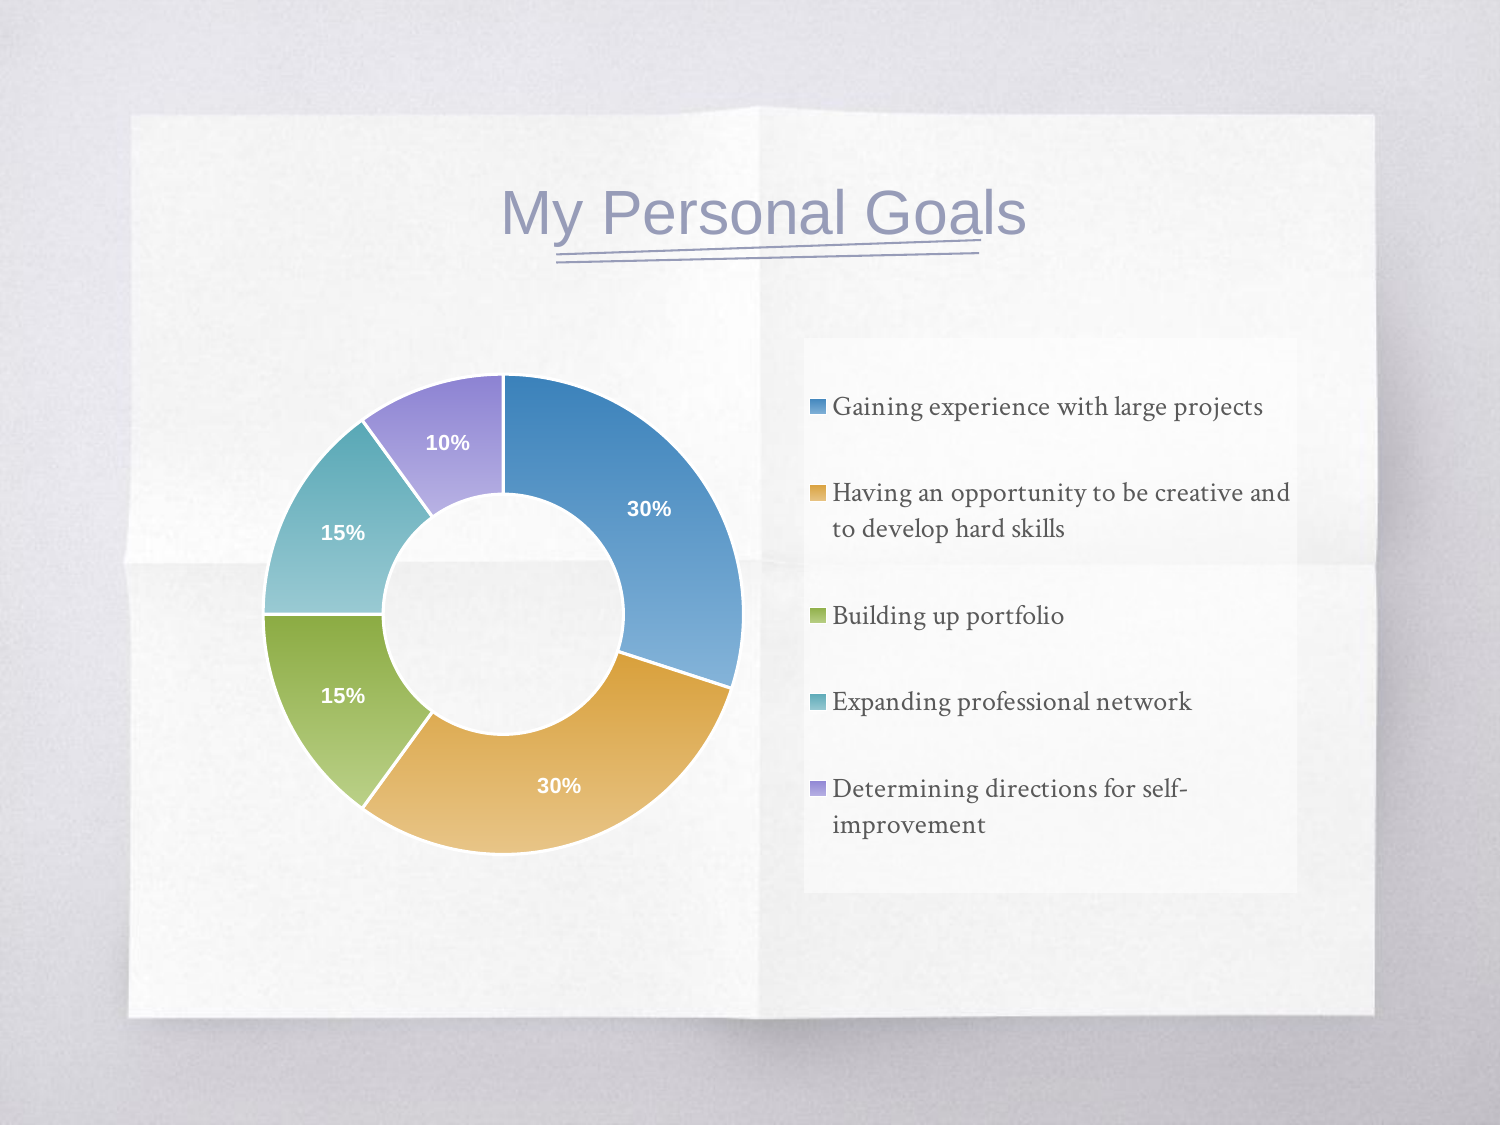

My Personal Goals

### Chart

| Category |  |
|---|---|
| Gaining experience with large projects | 30.0 |
| Having an opportunity to be creative and to develop hard skills | 30.0 |
| Building up portfolio | 15.0 |
| Expanding professional network | 15.0 |
| Determining directions for self-improvement | 10.0 |